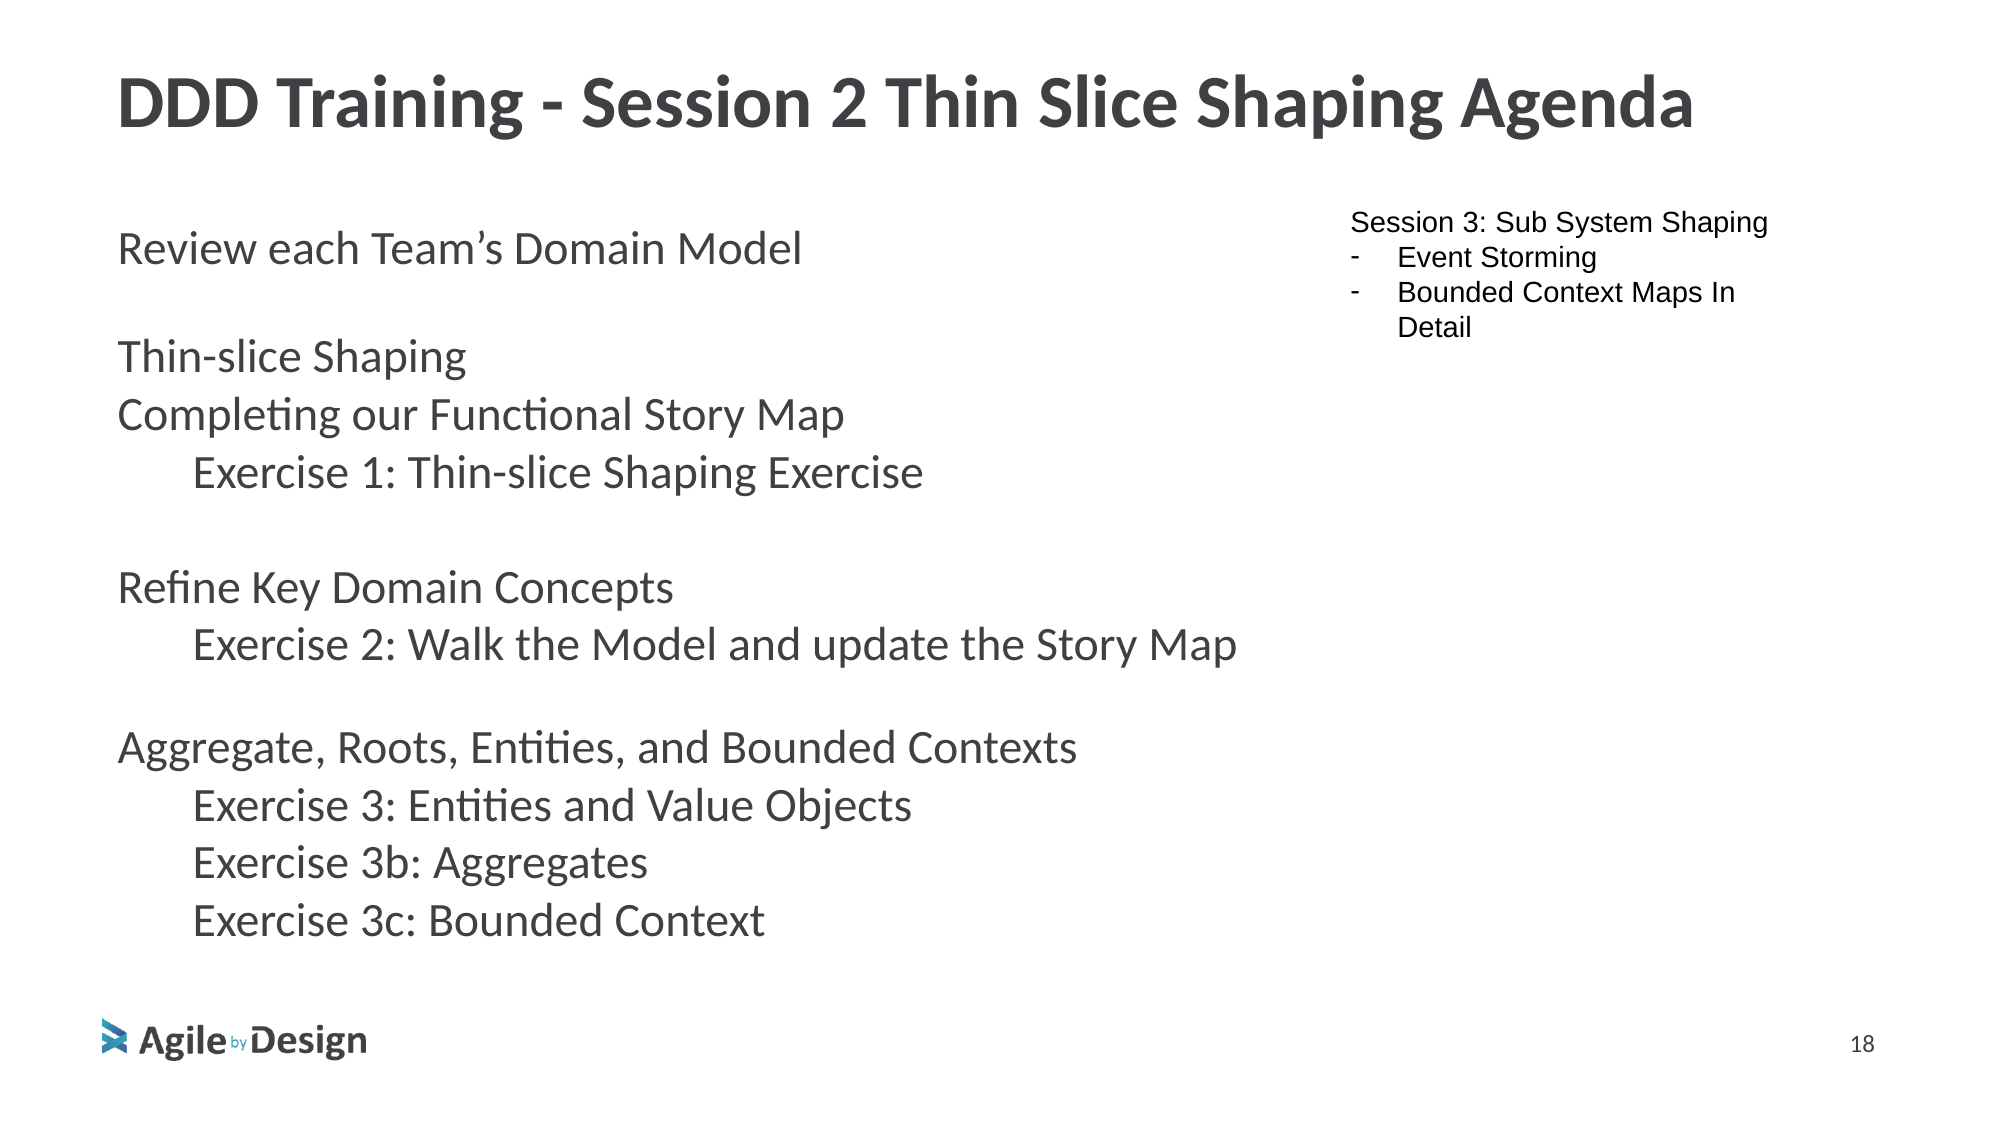

# DDD Training - Session 2 Thin Slice Shaping Agenda
Session 3: Sub System Shaping
Event Storming
Bounded Context Maps In Detail
Review each Team’s Domain Model

Thin-slice Shaping
Completing our Functional Story Map
Exercise 1: Thin-slice Shaping Exercise

Refine Key Domain Concepts
Exercise 2: Walk the Model and update the Story Map

Aggregate, Roots, Entities, and Bounded Contexts
Exercise 3: Entities and Value Objects
Exercise 3b: Aggregates
Exercise 3c: Bounded Context

18